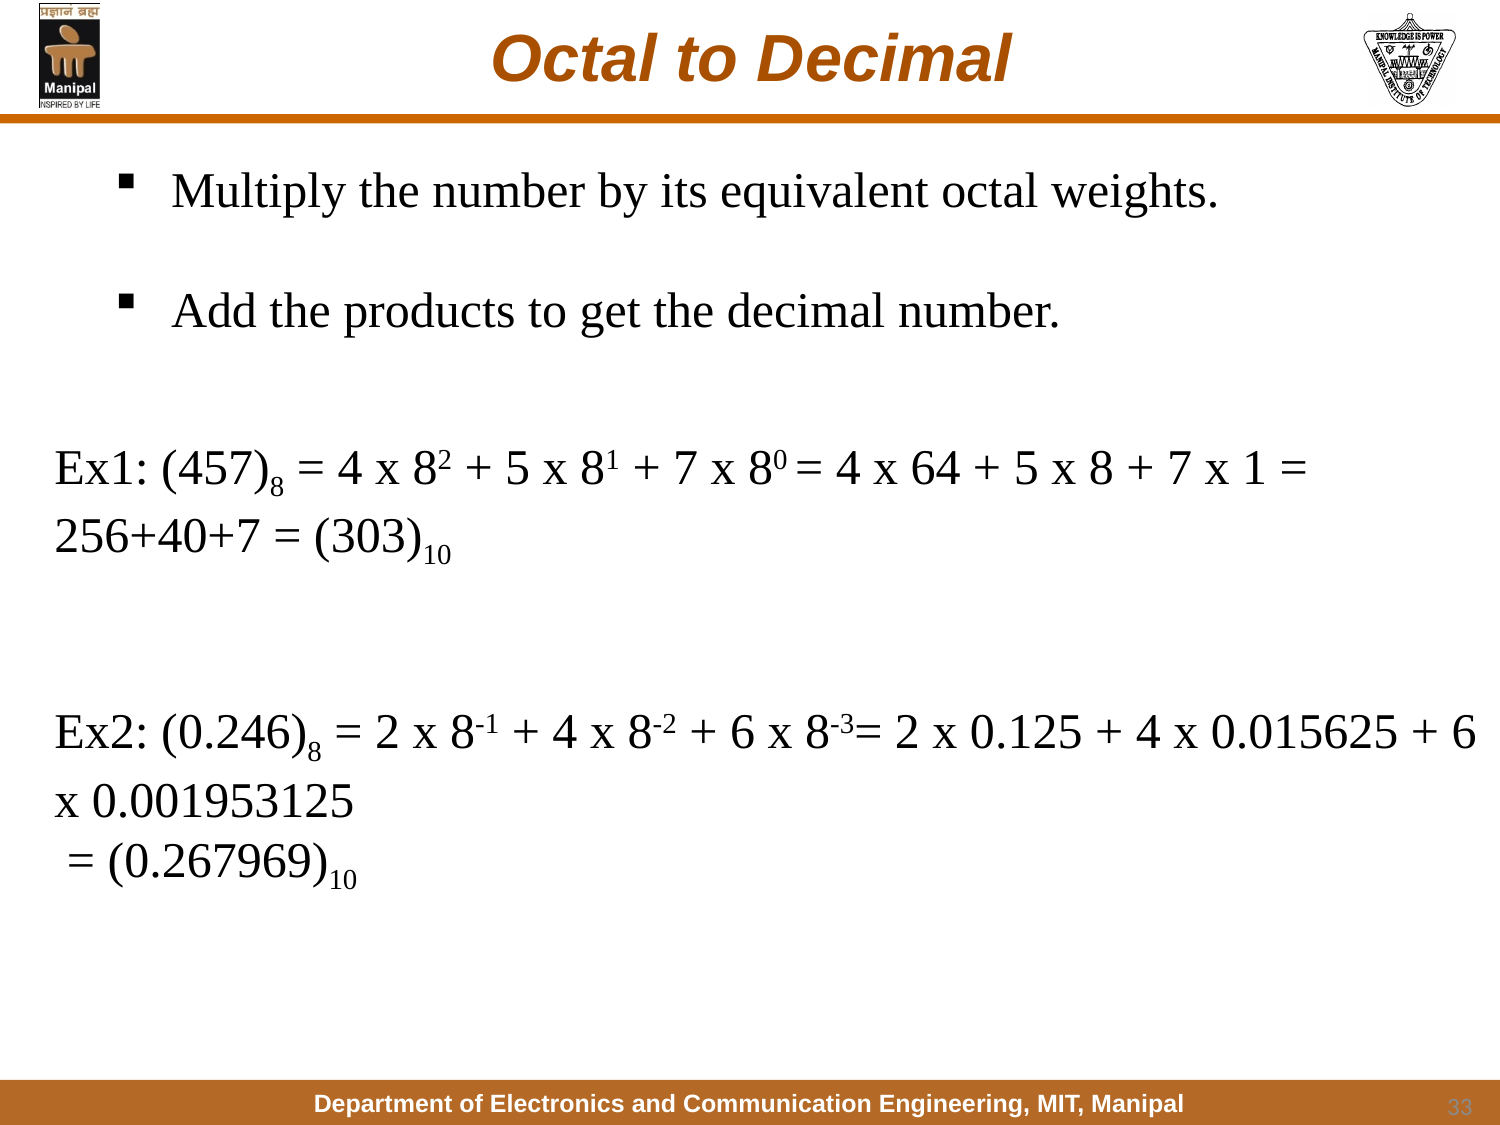

# Octal to Decimal
Multiply the number by its equivalent octal weights.

Add the products to get the decimal number.
Ex1: (457)8 = 4 x 82 + 5 x 81 + 7 x 80 = 4 x 64 + 5 x 8 + 7 x 1 = 256+40+7 = (303)10

Ex2: (0.246)8 = 2 x 8-1 + 4 x 8-2 + 6 x 8-3= 2 x 0.125 + 4 x 0.015625 + 6 x 0.001953125
 = (0.267969)10

33